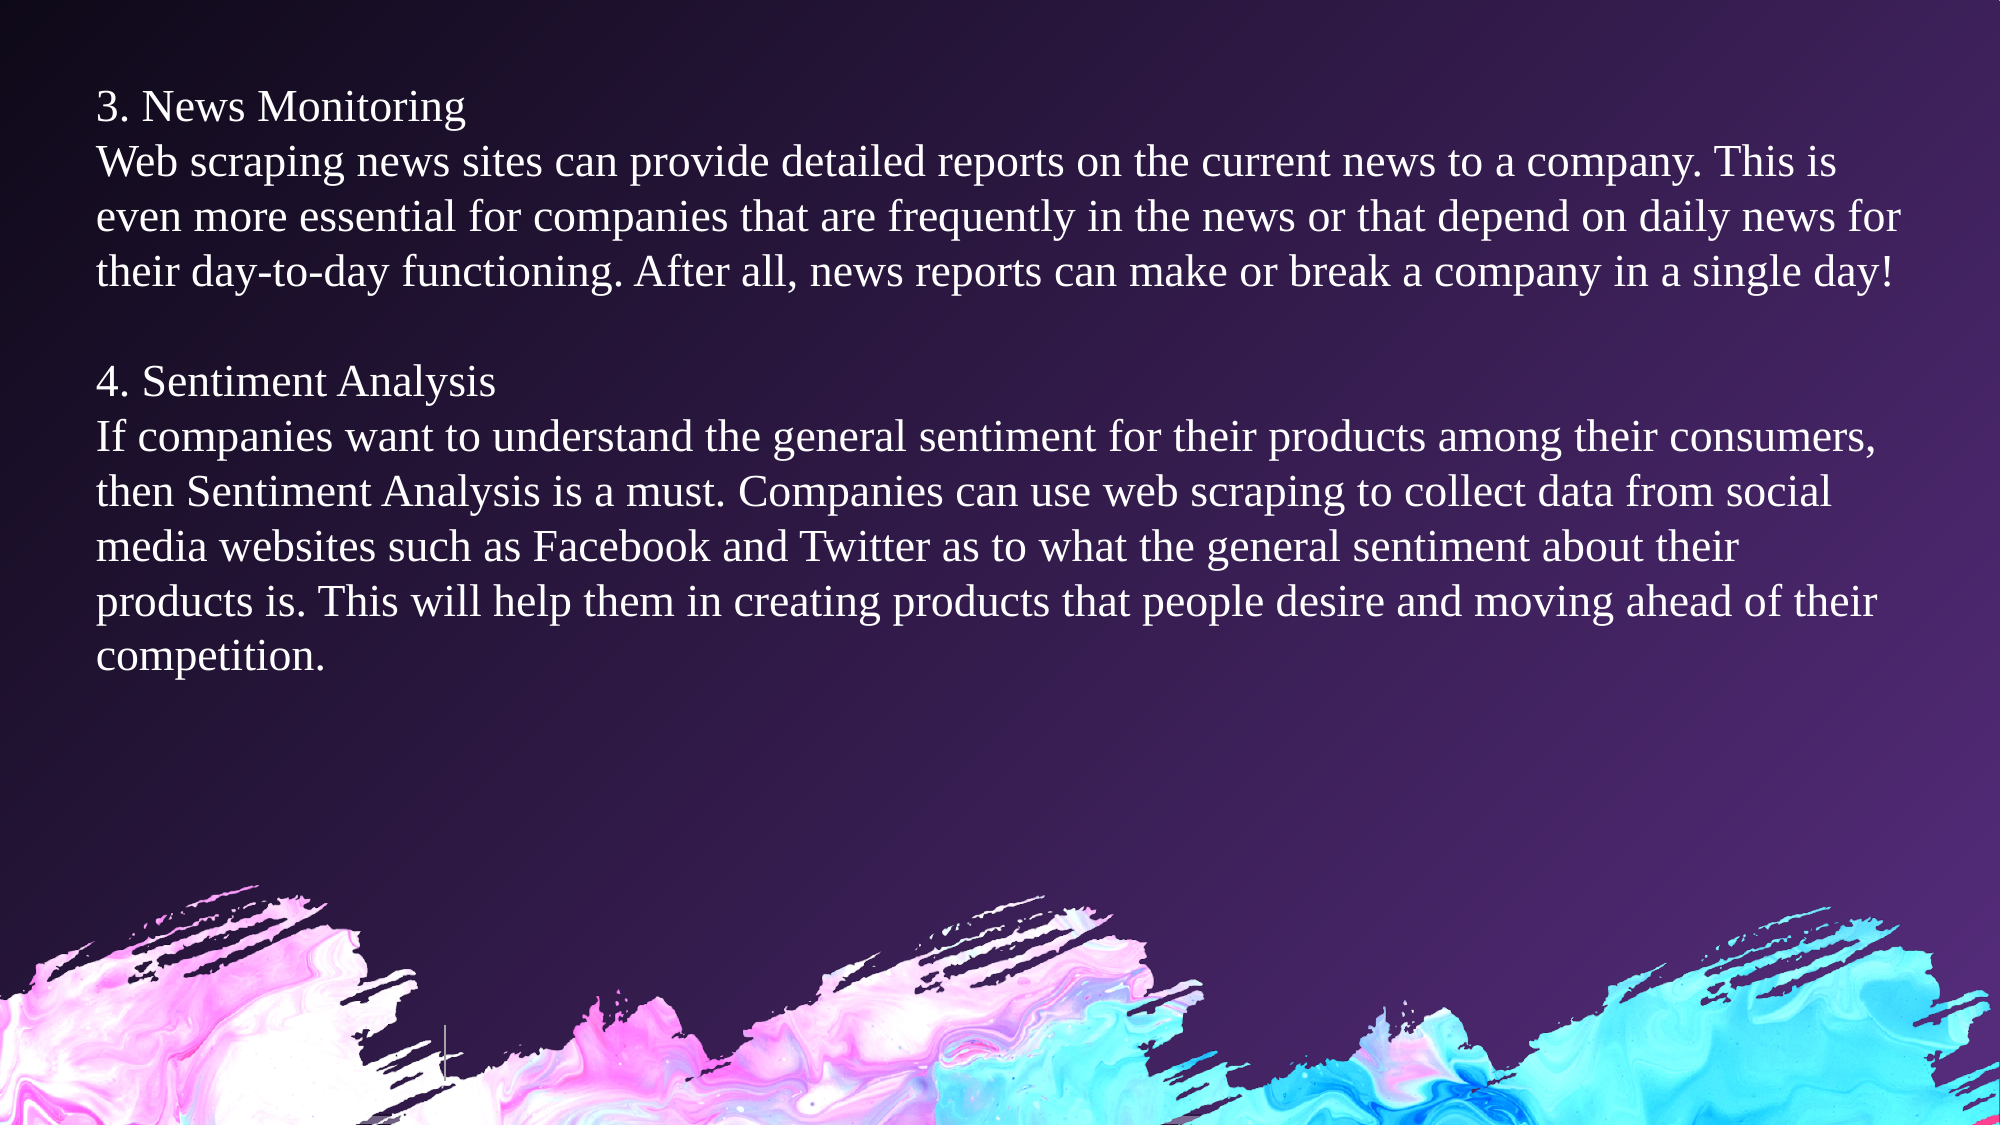

3. News Monitoring
Web scraping news sites can provide detailed reports on the current news to a company. This is even more essential for companies that are frequently in the news or that depend on daily news for their day-to-day functioning. After all, news reports can make or break a company in a single day!

4. Sentiment Analysis
If companies want to understand the general sentiment for their products among their consumers, then Sentiment Analysis is a must. Companies can use web scraping to collect data from social media websites such as Facebook and Twitter as to what the general sentiment about their products is. This will help them in creating products that people desire and moving ahead of their competition.